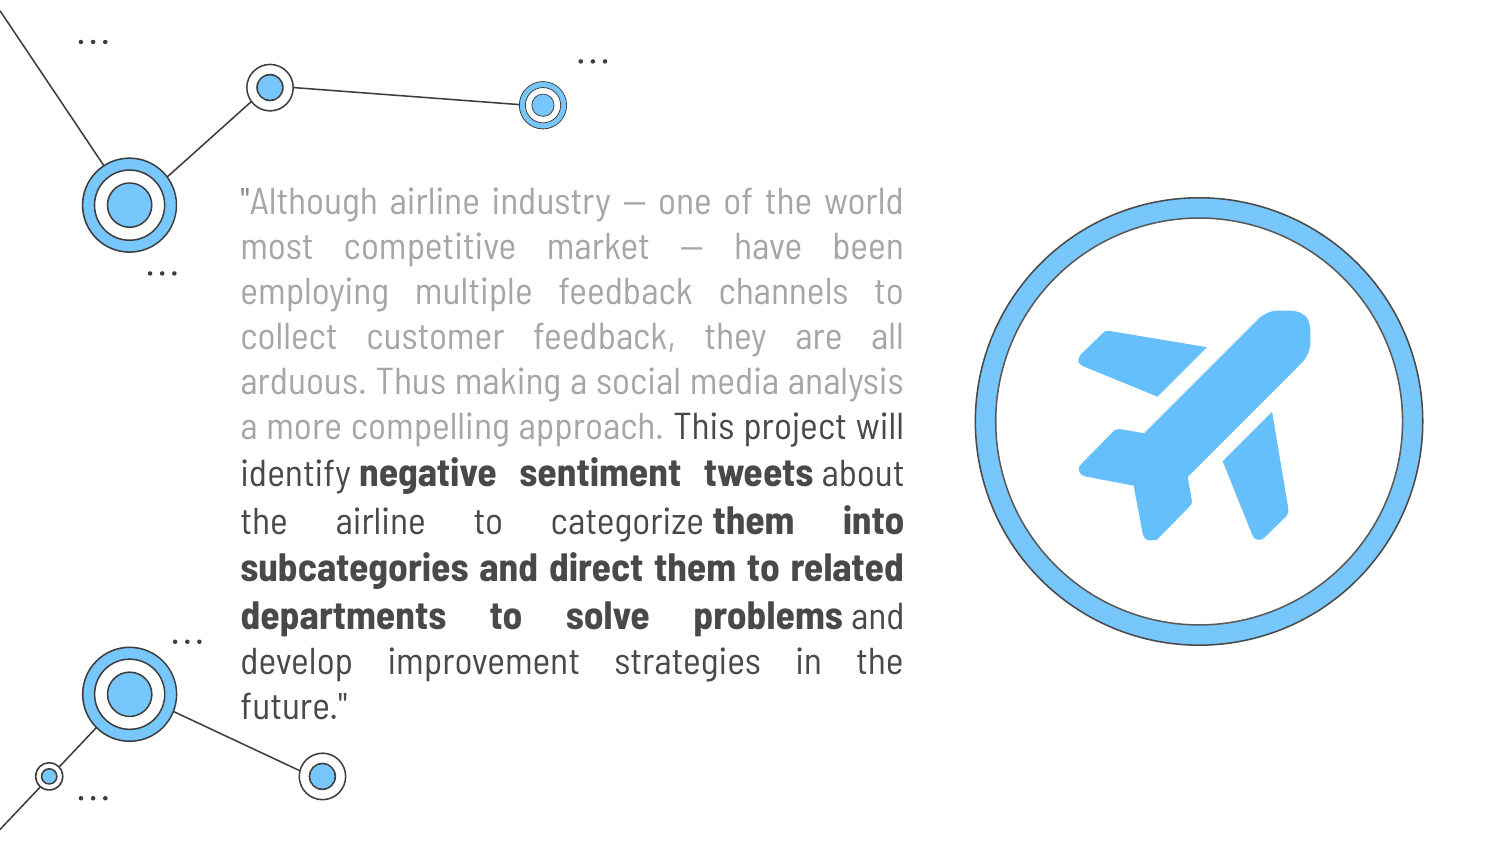

"Although airline industry — one of the world most competitive market — have been employing multiple feedback channels to collect customer feedback, they are all arduous. Thus making a social media analysis a more compelling approach. This project will identify negative sentiment tweets about the airline to categorize them into subcategories and direct them to related departments to solve problems and develop improvement strategies in the future."